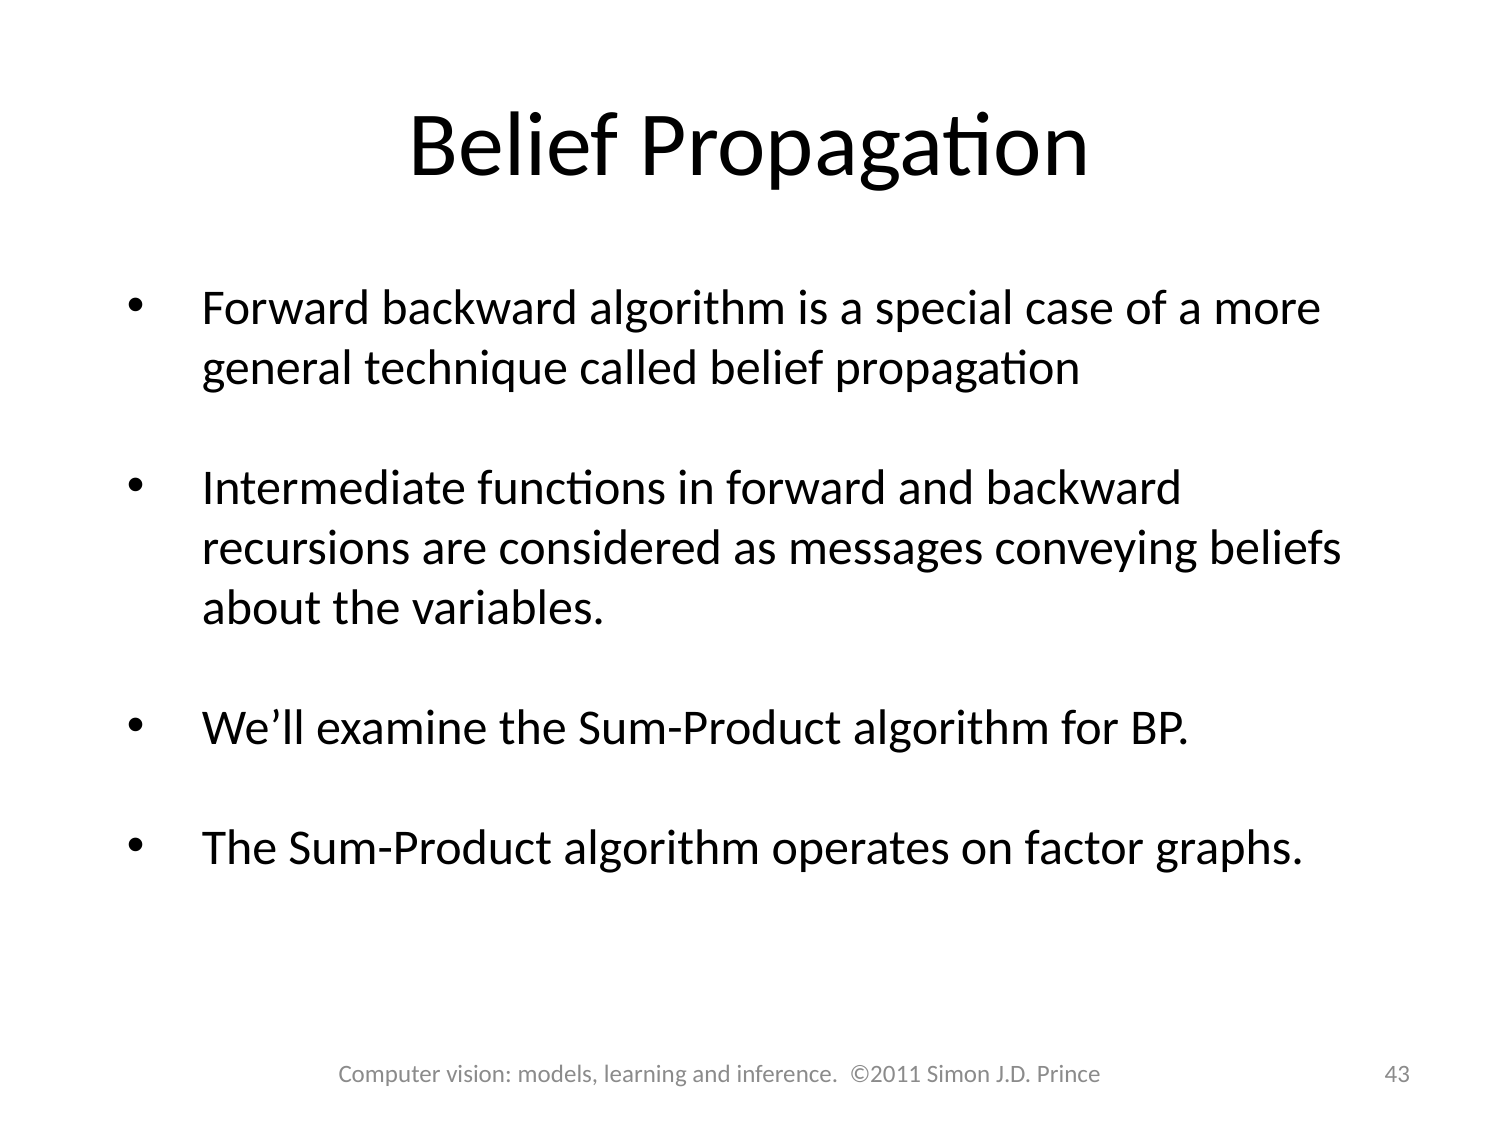

# Belief Propagation
Forward backward algorithm is a special case of a more general technique called belief propagation

Intermediate functions in forward and backward recursions are considered as messages conveying beliefs about the variables.

We’ll examine the Sum-Product algorithm for BP.

The Sum-Product algorithm operates on factor graphs.
Computer vision: models, learning and inference.  ©2011 Simon J.D. Prince
43